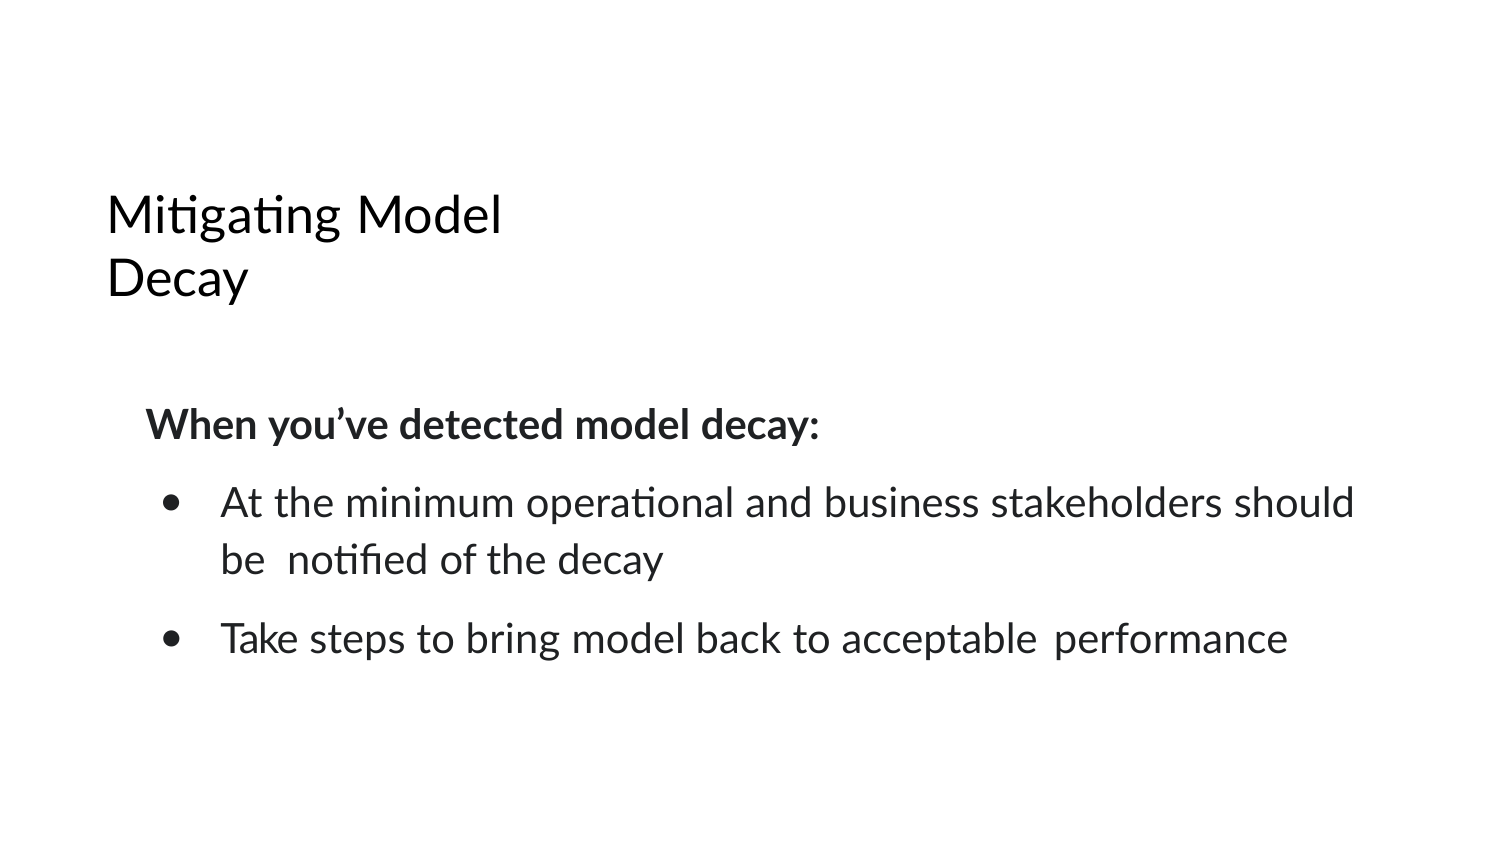

Mitigating Model Decay
When you’ve detected model decay:
At the minimum operational and business stakeholders should be  notiﬁed of the decay
Take steps to bring model back to acceptable performance